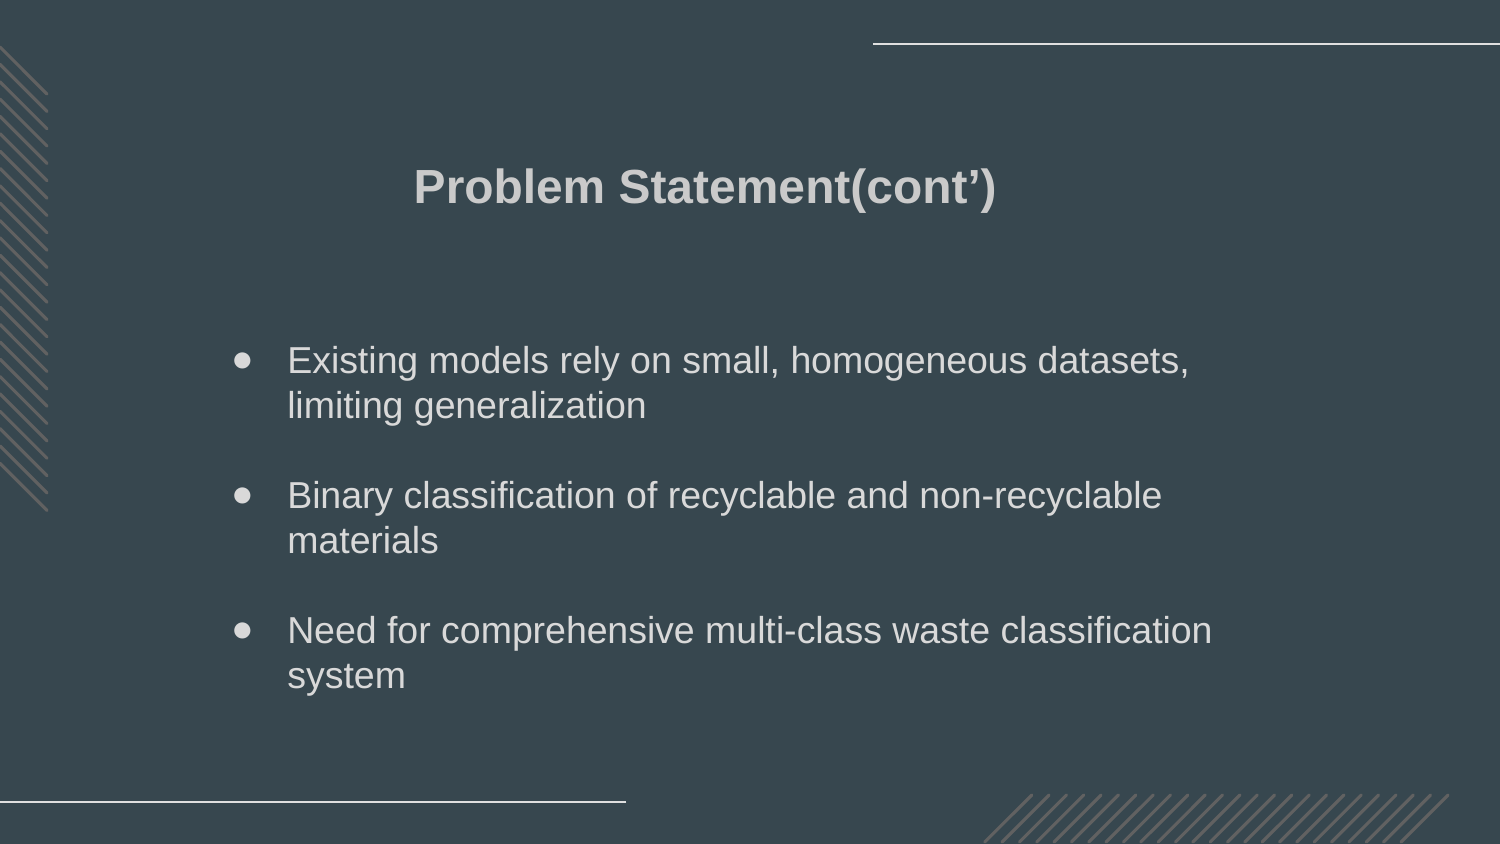

# Problem Statement(cont’)
Existing models rely on small, homogeneous datasets, limiting generalization

Binary classification of recyclable and non-recyclable materials

Need for comprehensive multi-class waste classification system